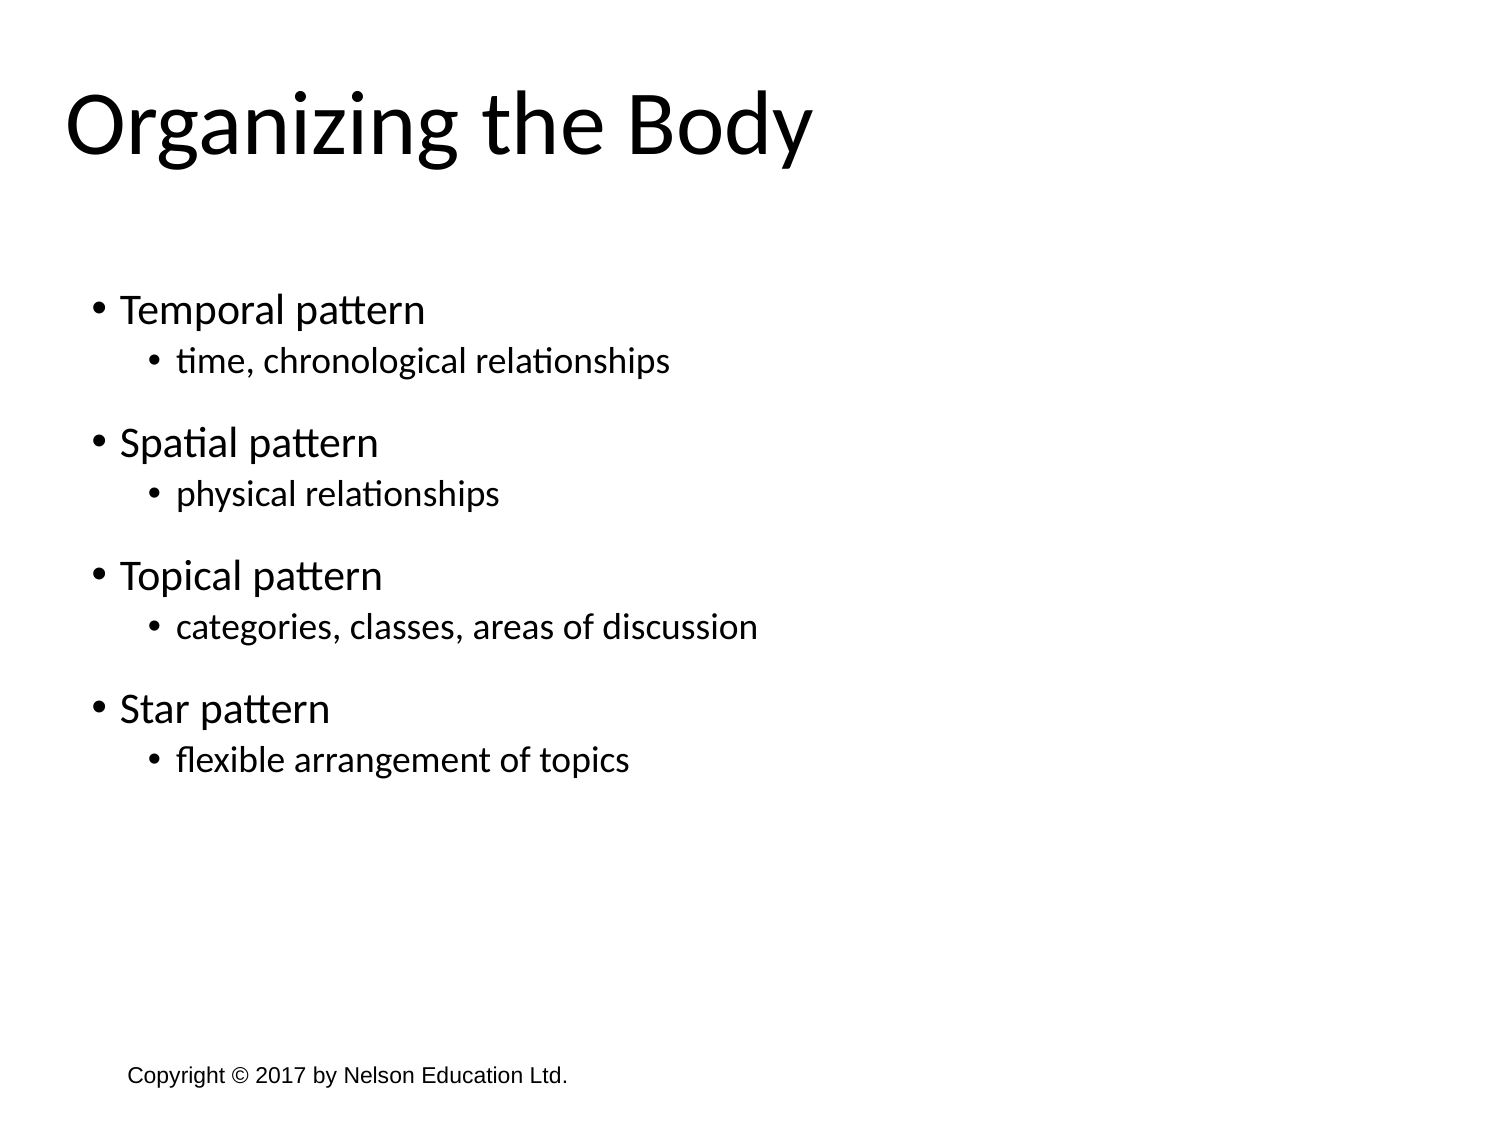

Organizing the Body
Temporal pattern
time, chronological relationships
Spatial pattern
physical relationships
Topical pattern
categories, classes, areas of discussion
Star pattern
flexible arrangement of topics